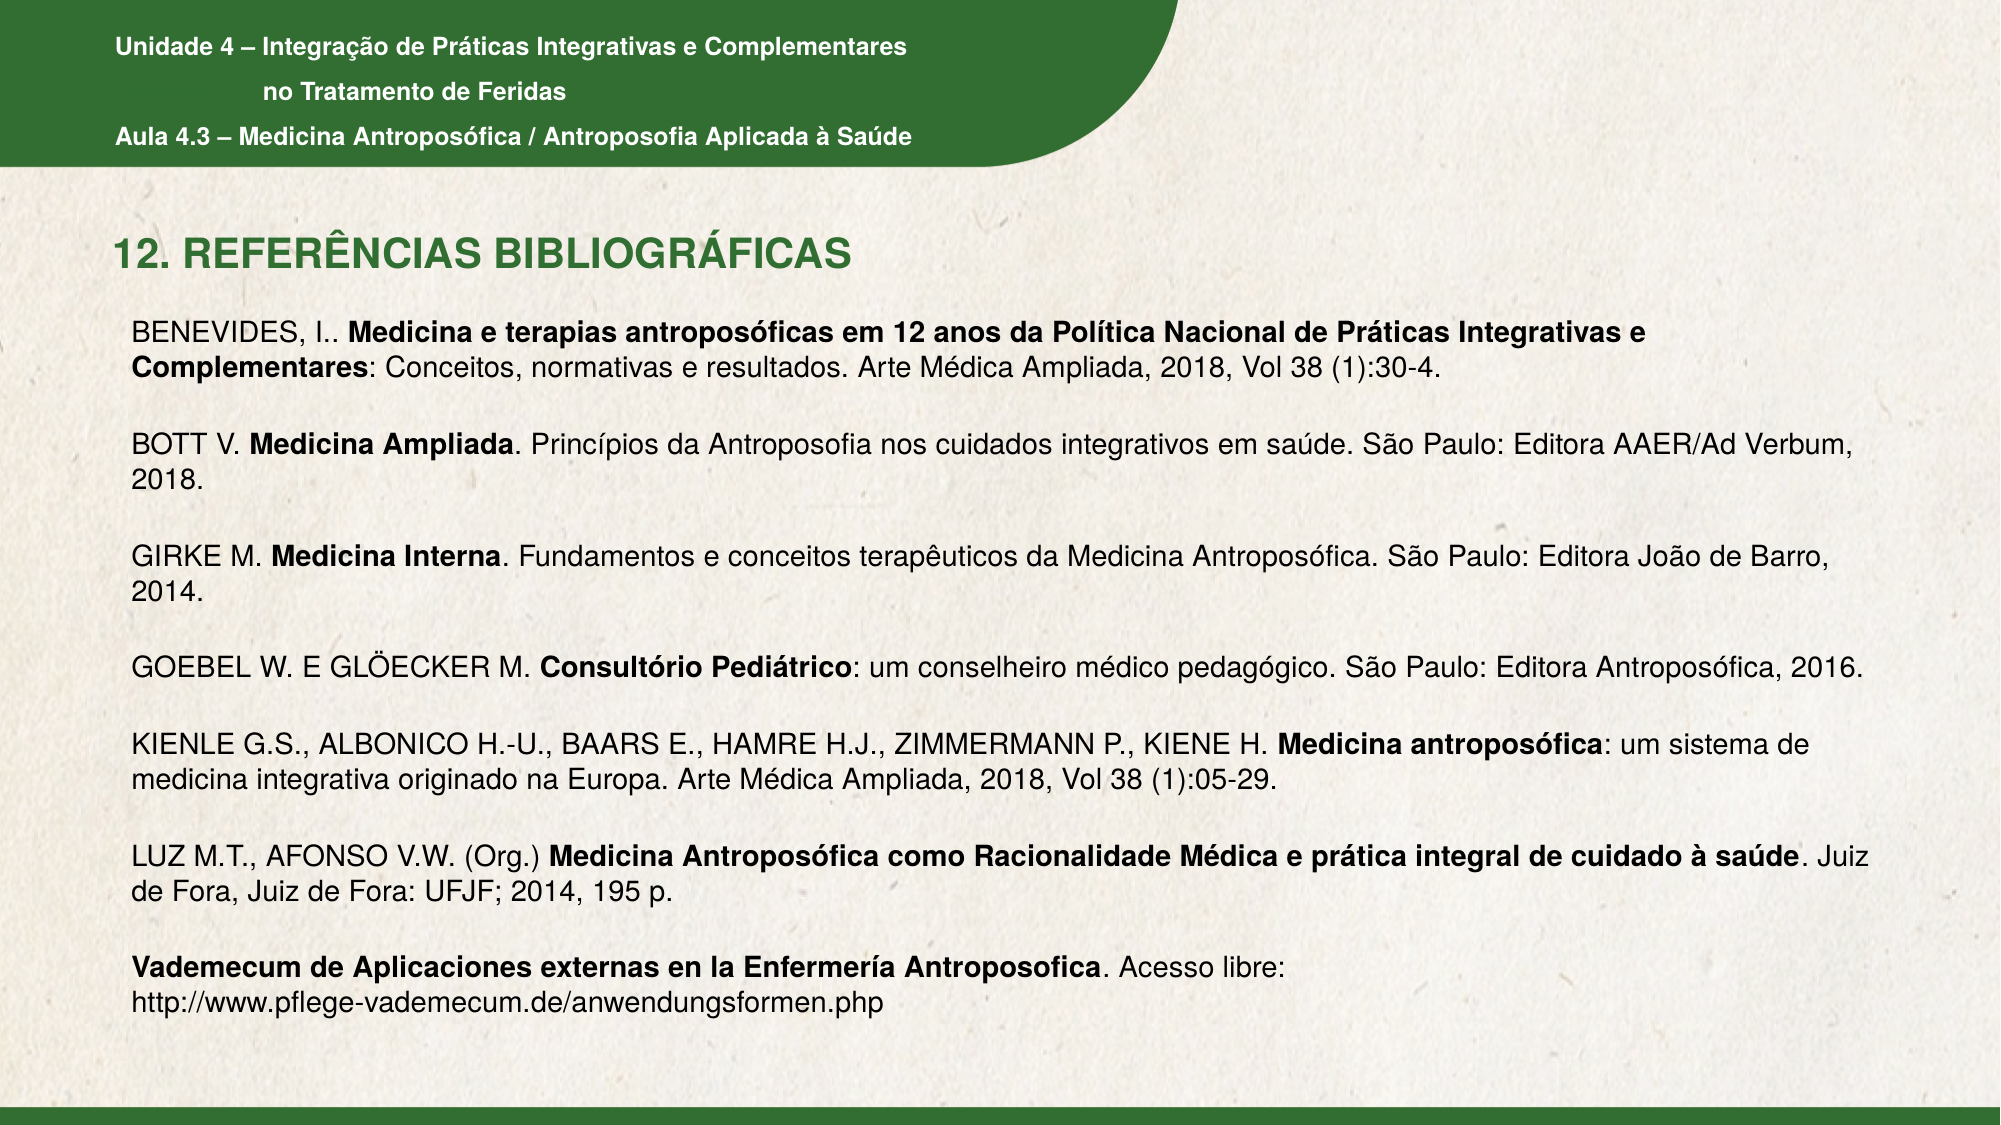

12. REFERÊNCIAS BIBLIOGRÁFICAS
BENEVIDES, I.. Medicina e terapias antroposóficas em 12 anos da Política Nacional de Práticas Integrativas e Complementares: Conceitos, normativas e resultados. Arte Médica Ampliada, 2018, Vol 38 (1):30-4.
BOTT V. Medicina Ampliada. Princípios da Antroposofia nos cuidados integrativos em saúde. São Paulo: Editora AAER/Ad Verbum, 2018.
GIRKE M. Medicina Interna. Fundamentos e conceitos terapêuticos da Medicina Antroposófica. São Paulo: Editora João de Barro, 2014.
GOEBEL W. E GLÖECKER M. Consultório Pediátrico: um conselheiro médico pedagógico. São Paulo: Editora Antroposófica, 2016.
KIENLE G.S., ALBONICO H.-U., BAARS E., HAMRE H.J., ZIMMERMANN P., KIENE H. Medicina antroposófica: um sistema de medicina integrativa originado na Europa. Arte Médica Ampliada, 2018, Vol 38 (1):05-29.
LUZ M.T., AFONSO V.W. (Org.) Medicina Antroposófica como Racionalidade Médica e prática integral de cuidado à saúde. Juiz de Fora, Juiz de Fora: UFJF; 2014, 195 p.
Vademecum de Aplicaciones externas en la Enfermería Antroposofica. Acesso libre: http://www.pflege-vademecum.de/anwendungsformen.php